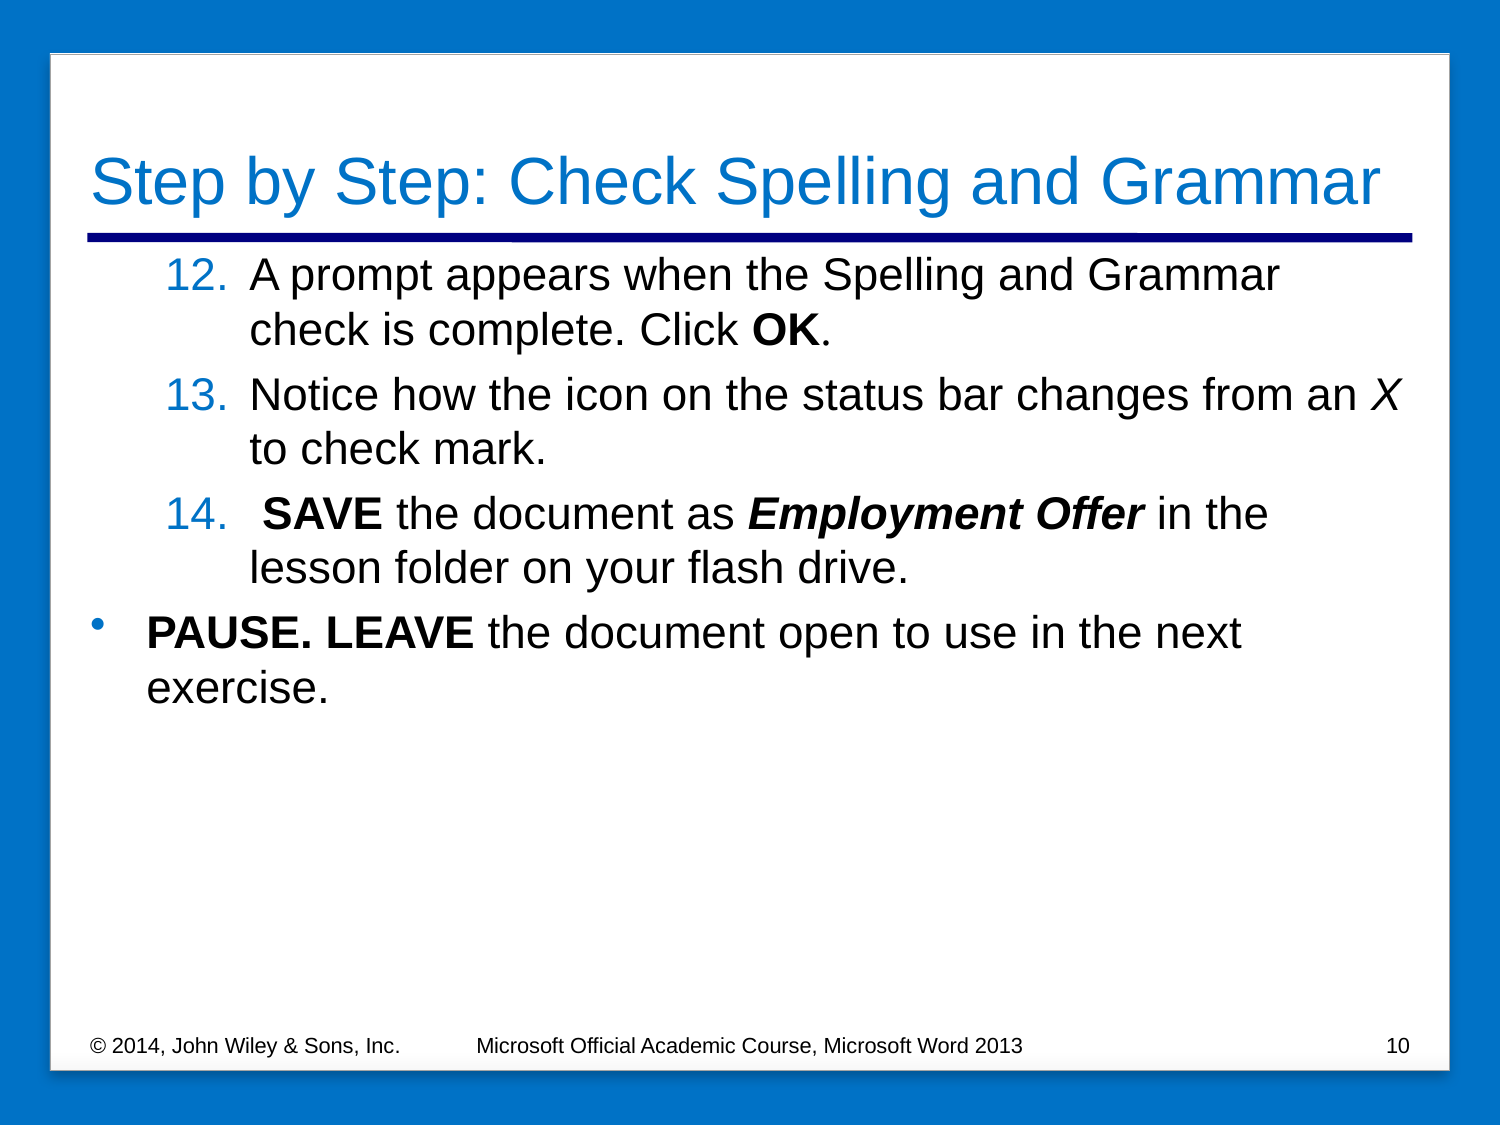

# Step by Step: Check Spelling and Grammar
A prompt appears when the Spelling and Grammar check is complete. Click OK.
Notice how the icon on the status bar changes from an X to check mark.
 SAVE the document as Employment Offer in the lesson folder on your flash drive.
PAUSE. LEAVE the document open to use in the next exercise.
© 2014, John Wiley & Sons, Inc.
Microsoft Official Academic Course, Microsoft Word 2013
10